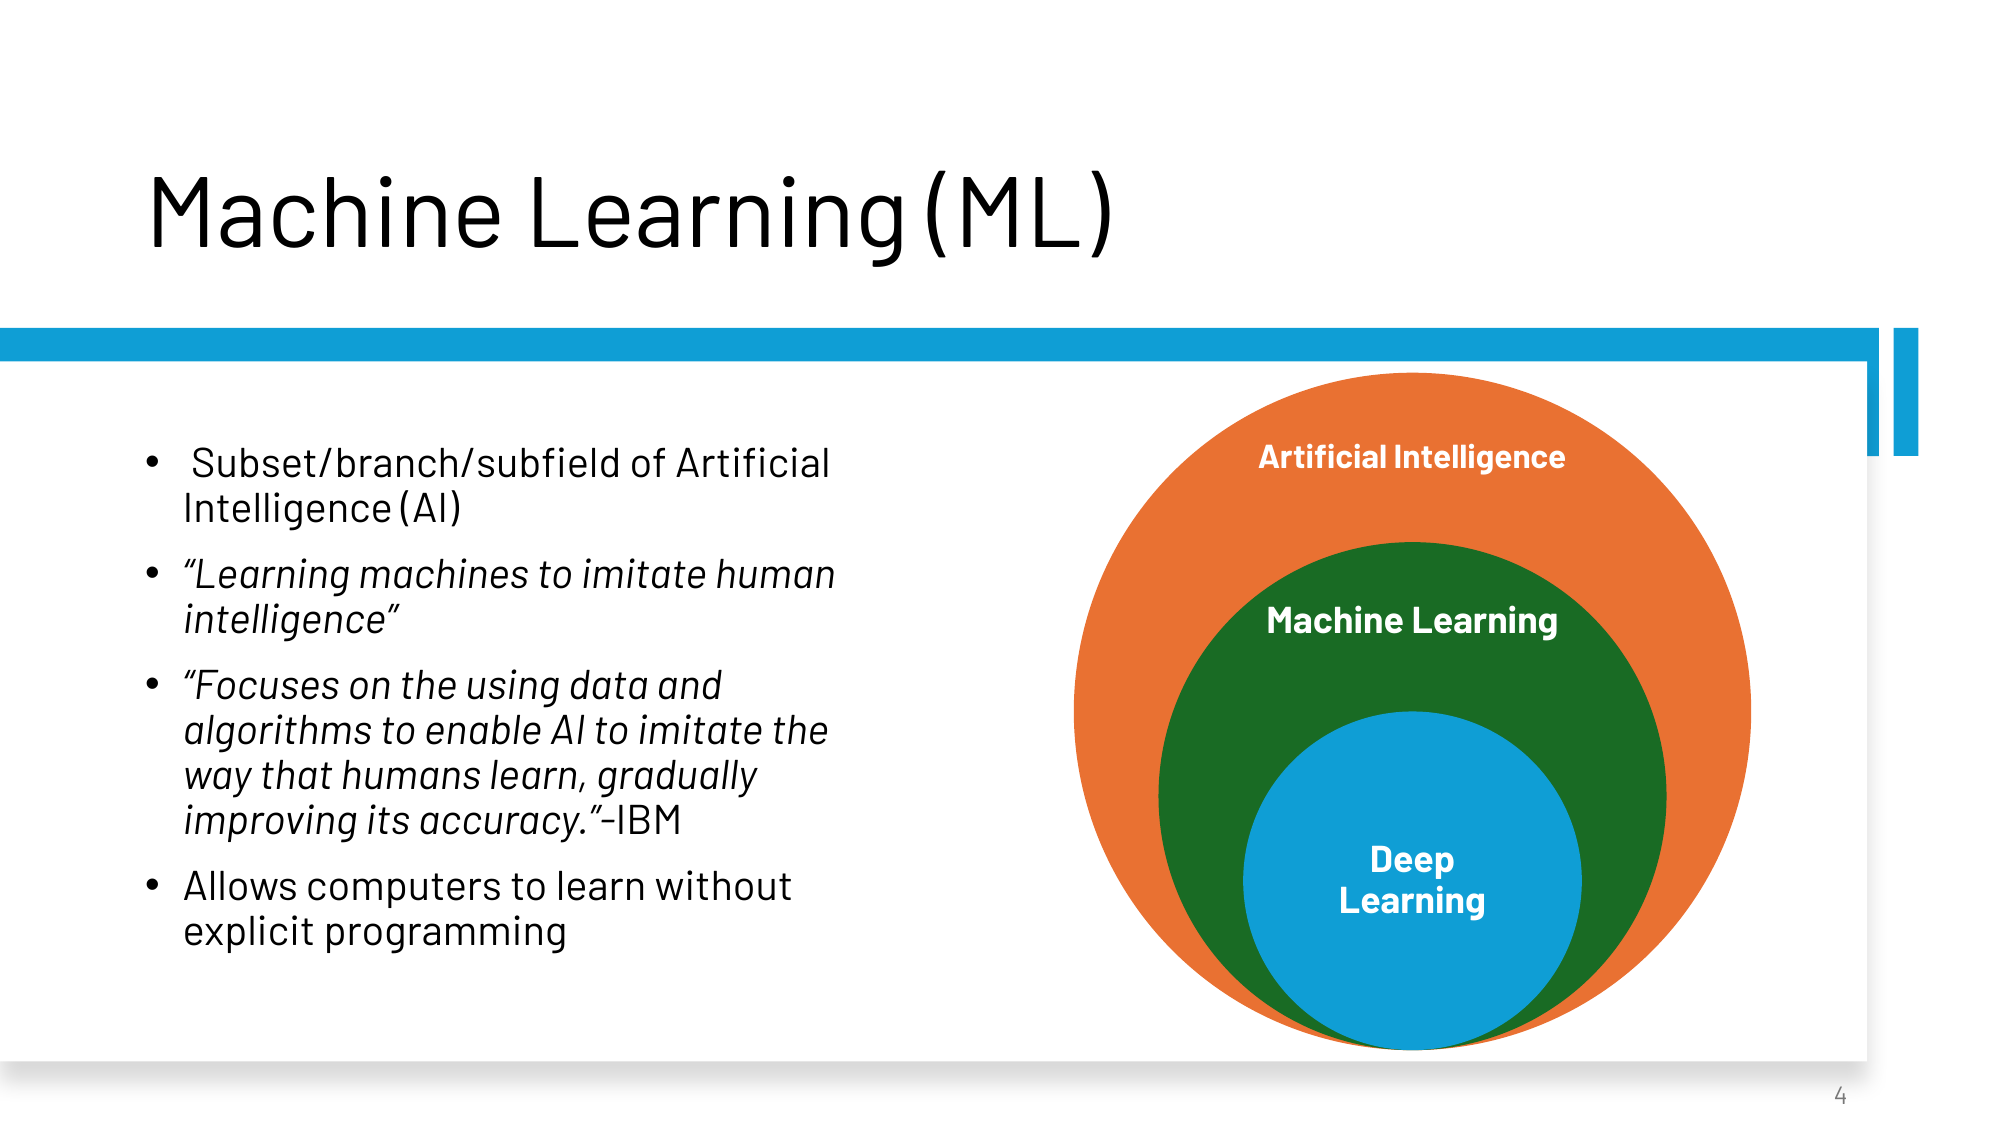

# Machine Learning (ML)

 Subset/branch/subfield of Artificial Intelligence (AI)
“Learning machines to imitate human intelligence”
“Focuses on the using data and algorithms to enable AI to imitate the way that humans learn, gradually improving its accuracy.”-IBM
Allows computers to learn without explicit programming
Artificial Intelligence
Machine Learning
Deep Learning

4